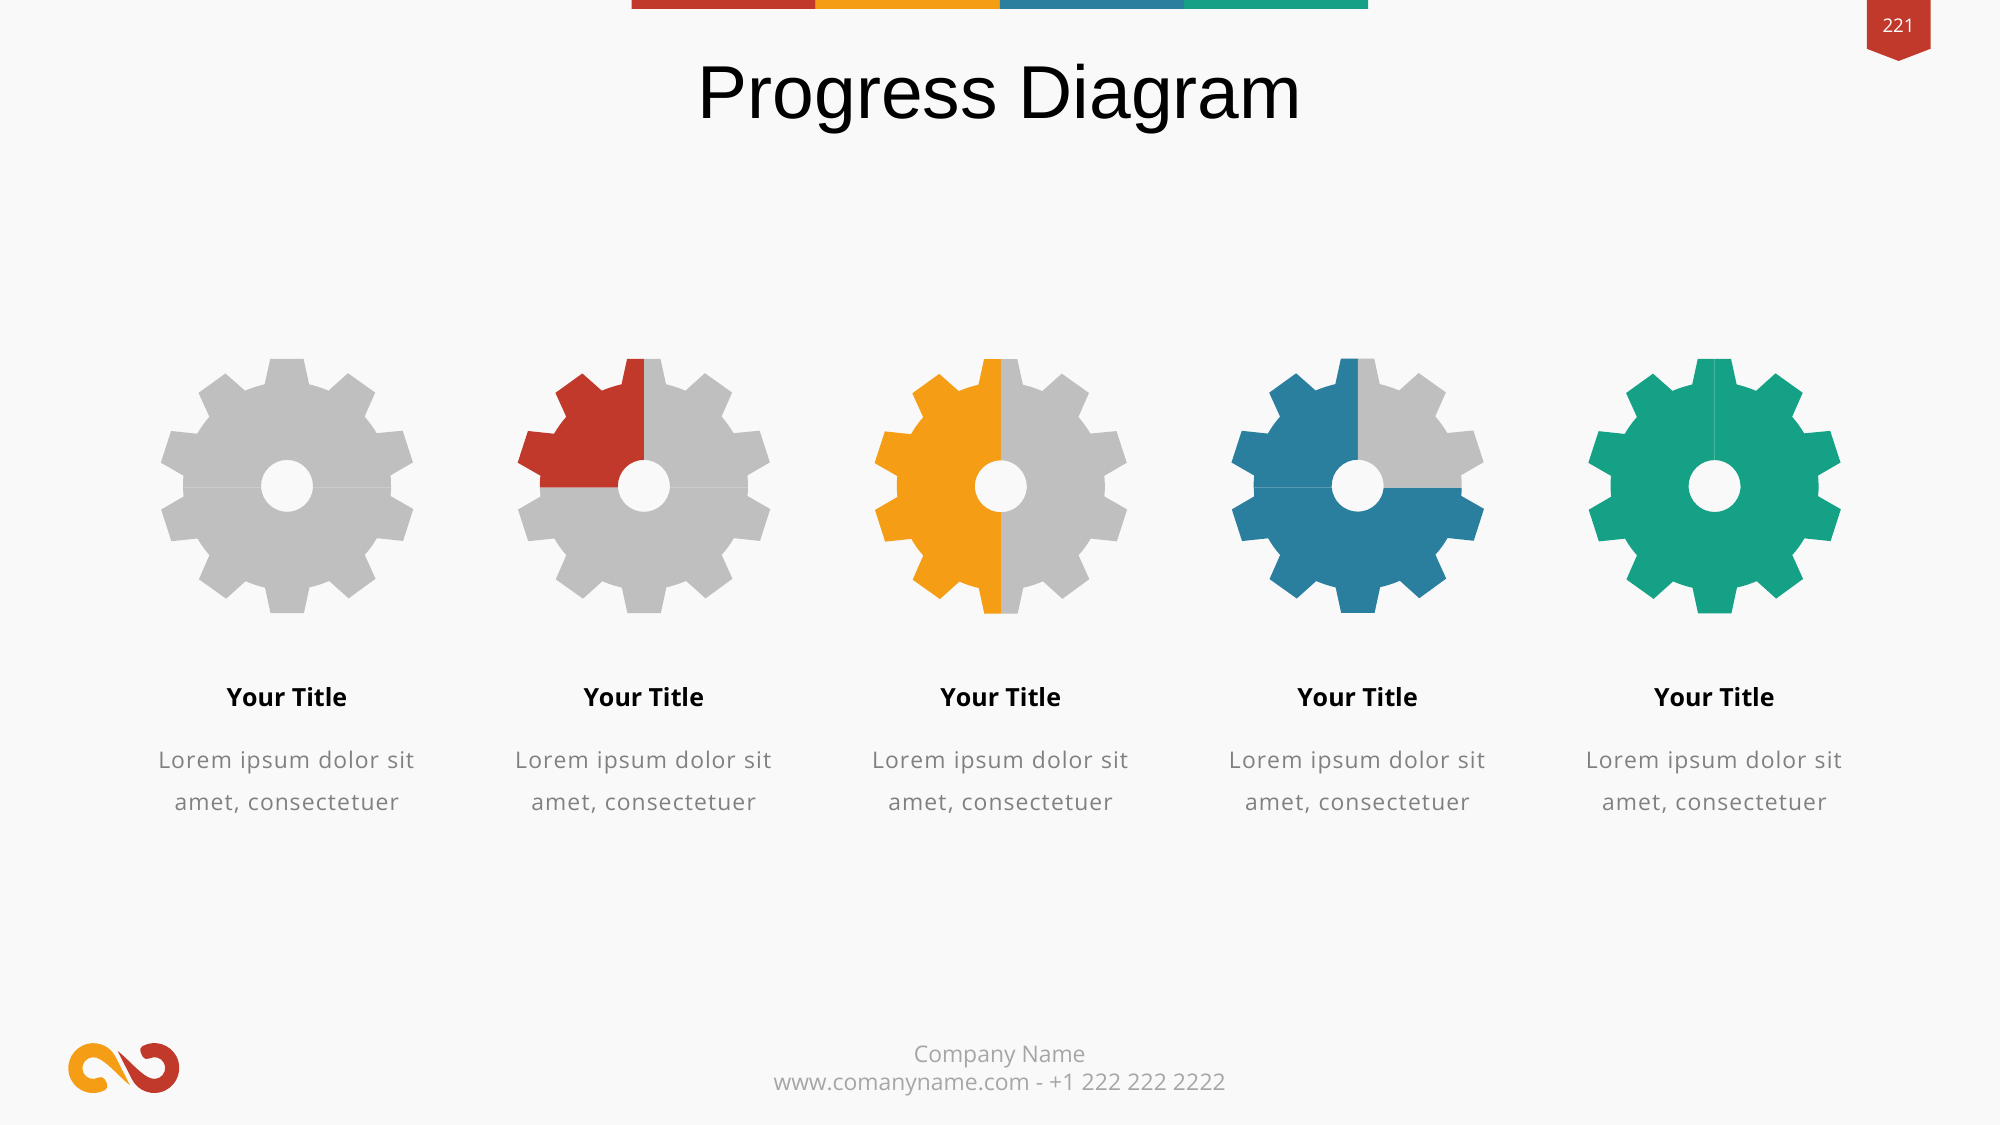

Progress Diagram

Your Title
Your Title
Your Title
Your Title
Your Title
Lorem ipsum dolor sit amet, consectetuer
Lorem ipsum dolor sit amet, consectetuer
Lorem ipsum dolor sit amet, consectetuer
Lorem ipsum dolor sit amet, consectetuer
Lorem ipsum dolor sit amet, consectetuer